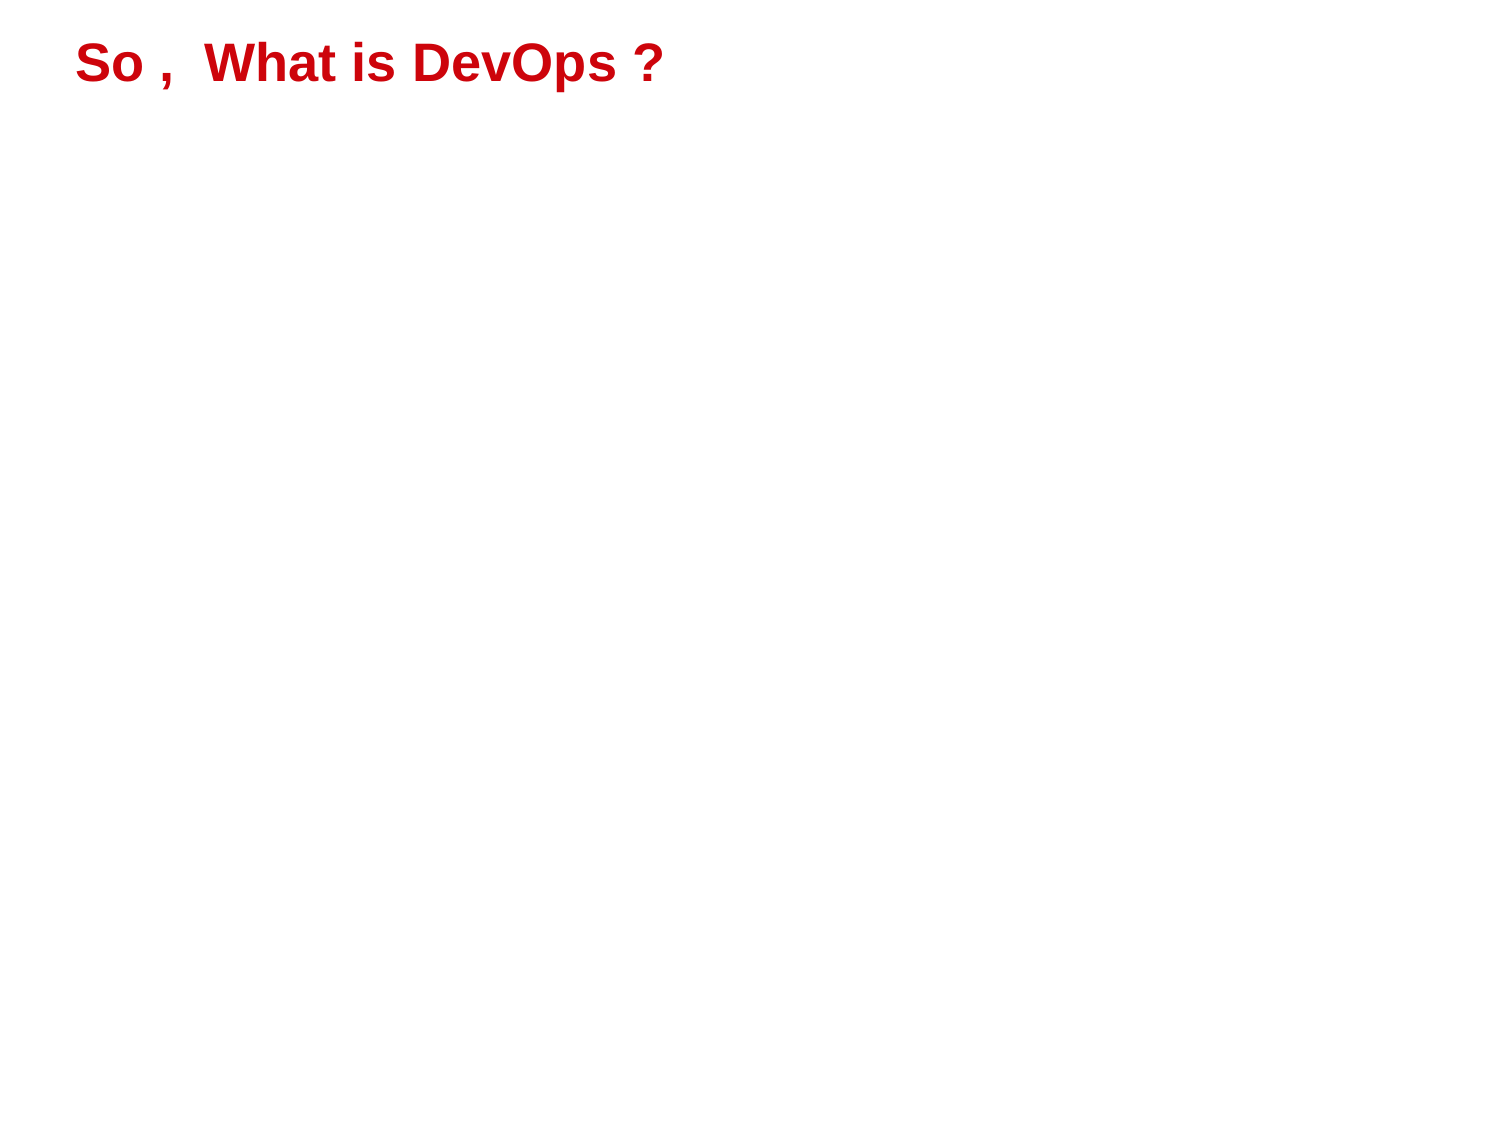

# So ,  What is DevOps ?